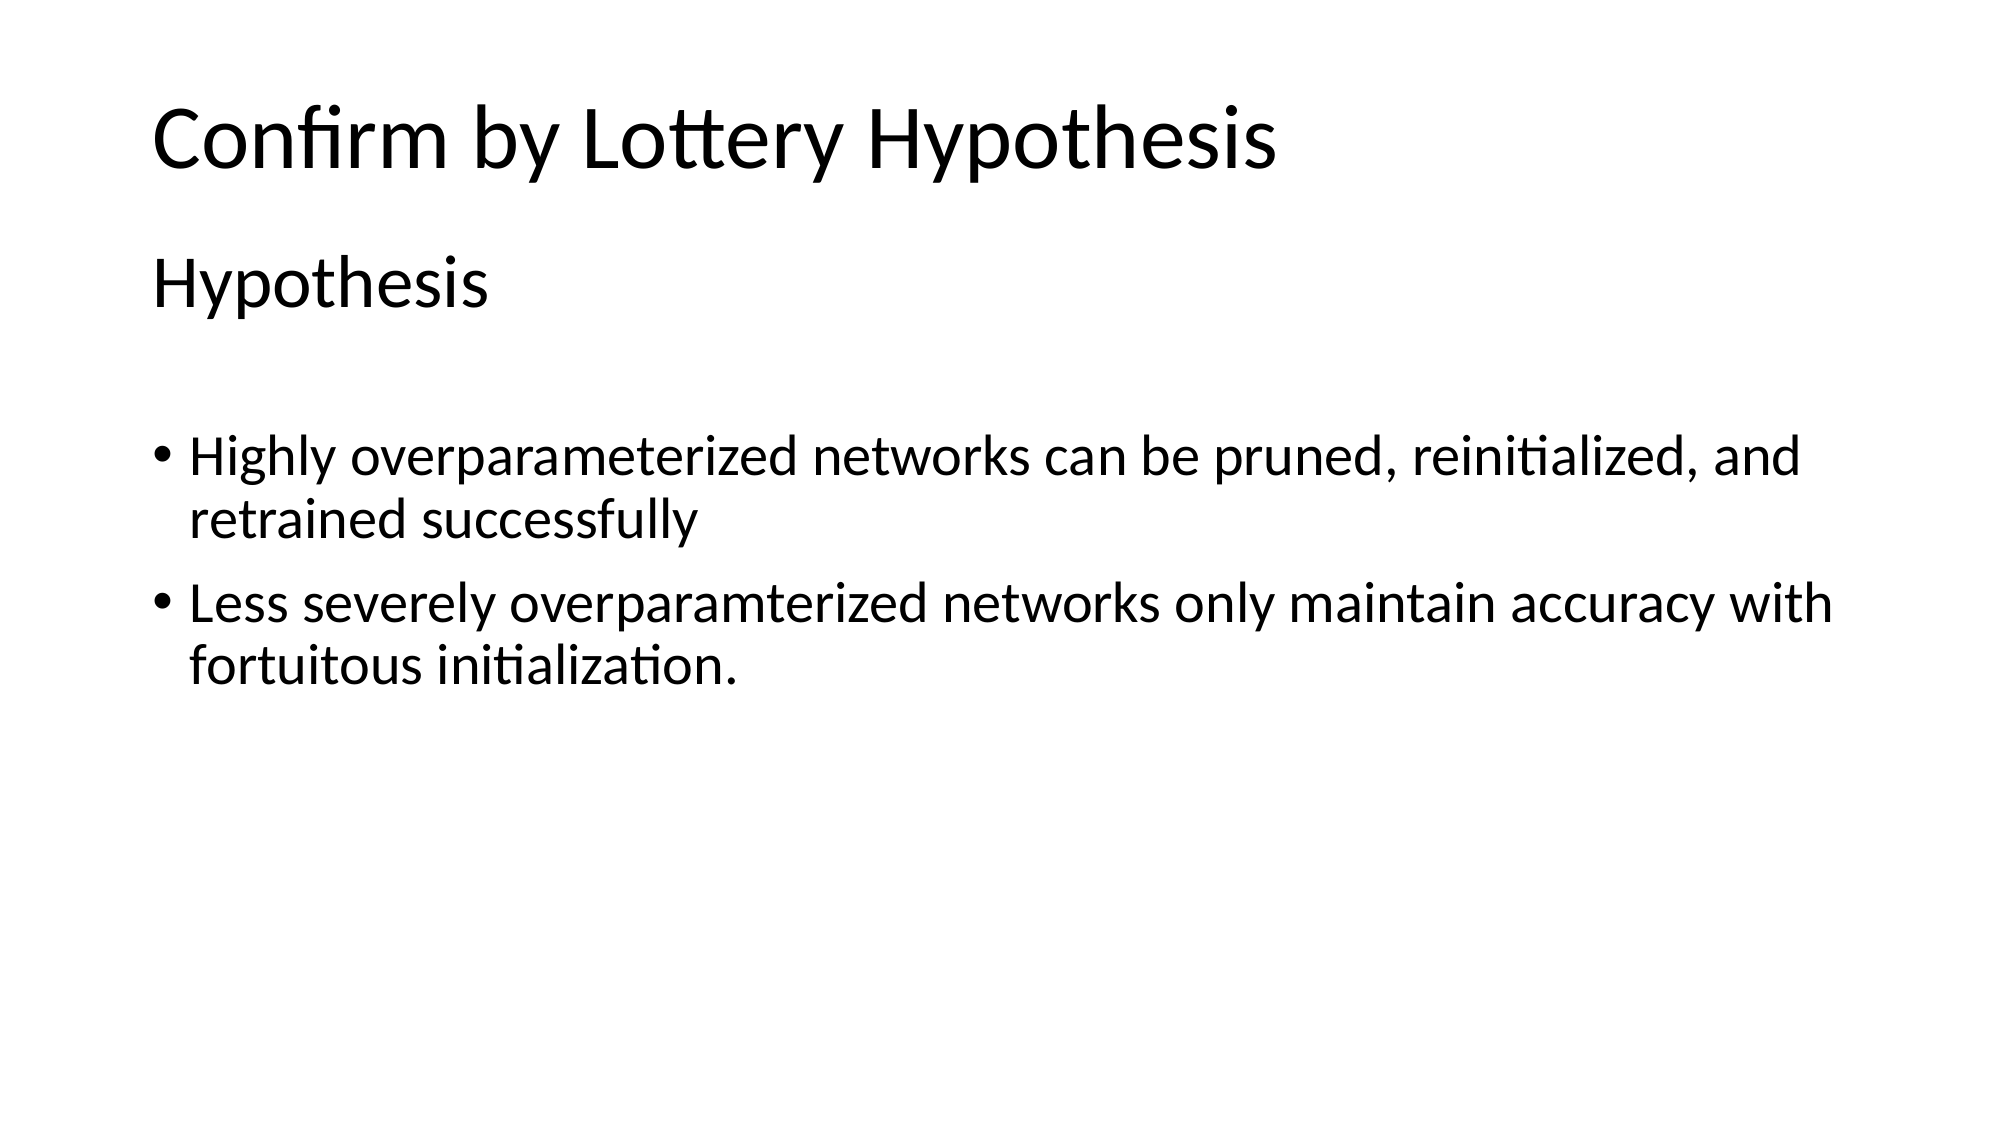

Confirm by Lottery Hypothesis
# Hypothesis
Highly overparameterized networks can be pruned, reinitialized, and retrained successfully
Less severely overparamterized networks only maintain accuracy with fortuitous initialization.